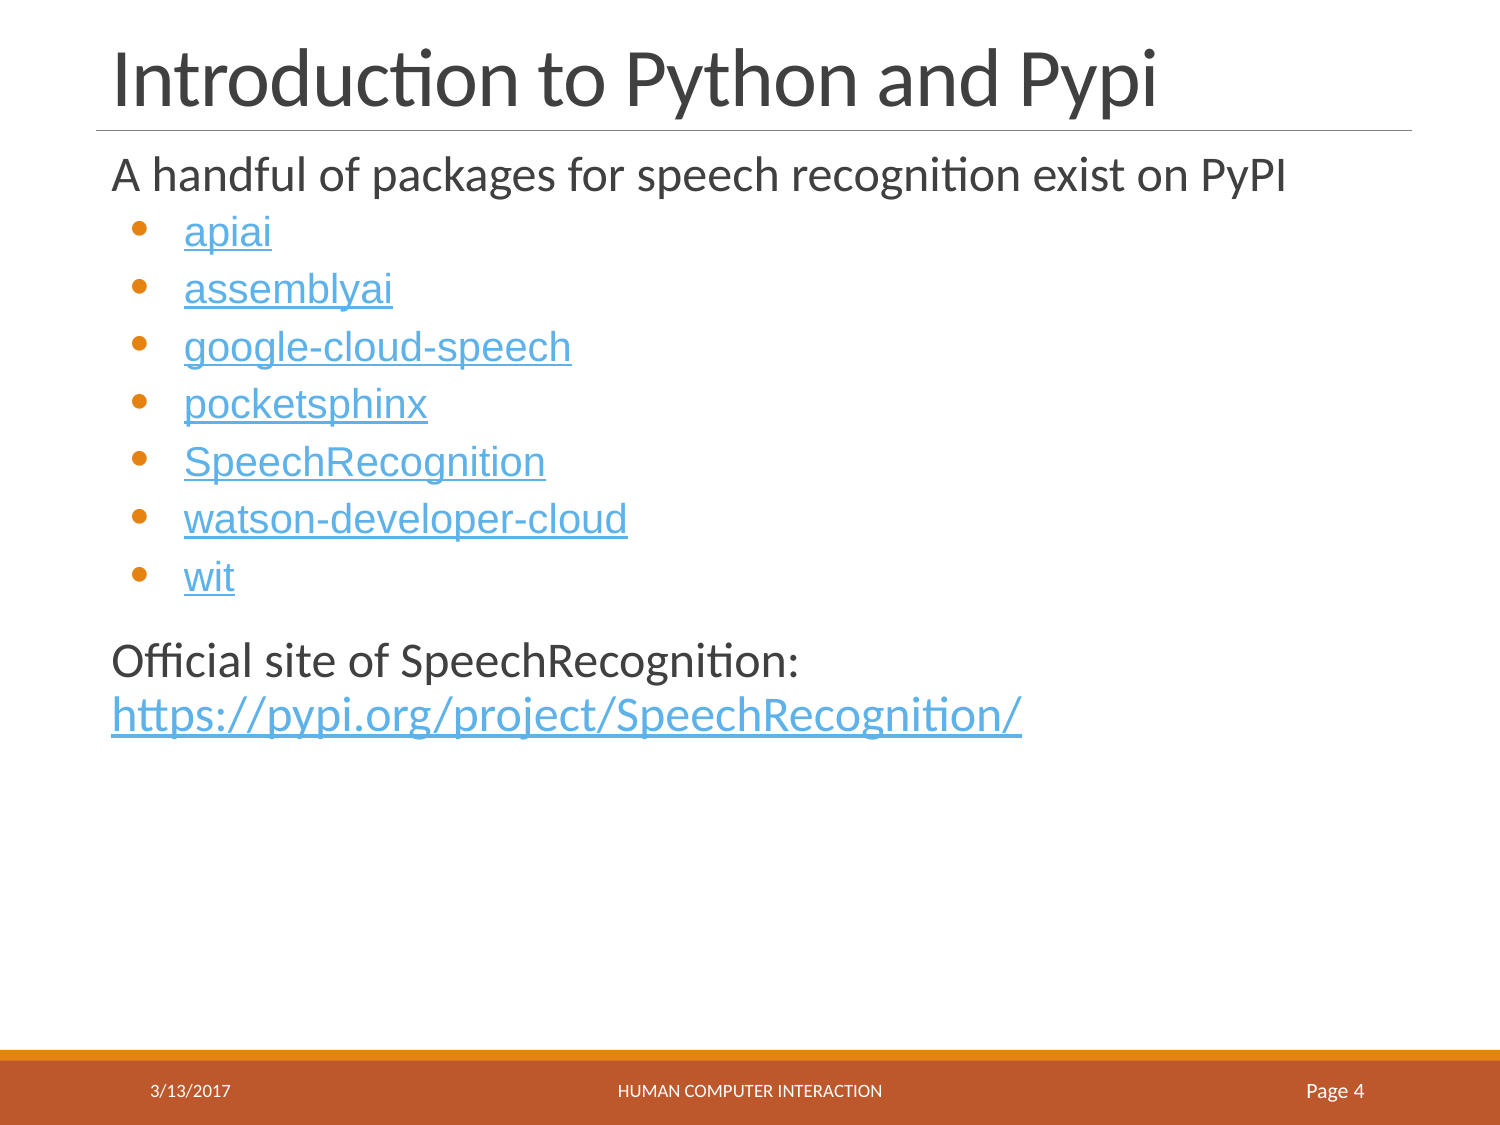

# Introduction to Python and Pypi
A handful of packages for speech recognition exist on PyPI
apiai
assemblyai
google-cloud-speech
pocketsphinx
SpeechRecognition
watson-developer-cloud
wit
Official site of SpeechRecognition: https://pypi.org/project/SpeechRecognition/

3/13/2017
HUMAN COMPUTER INTERACTION
Page 4